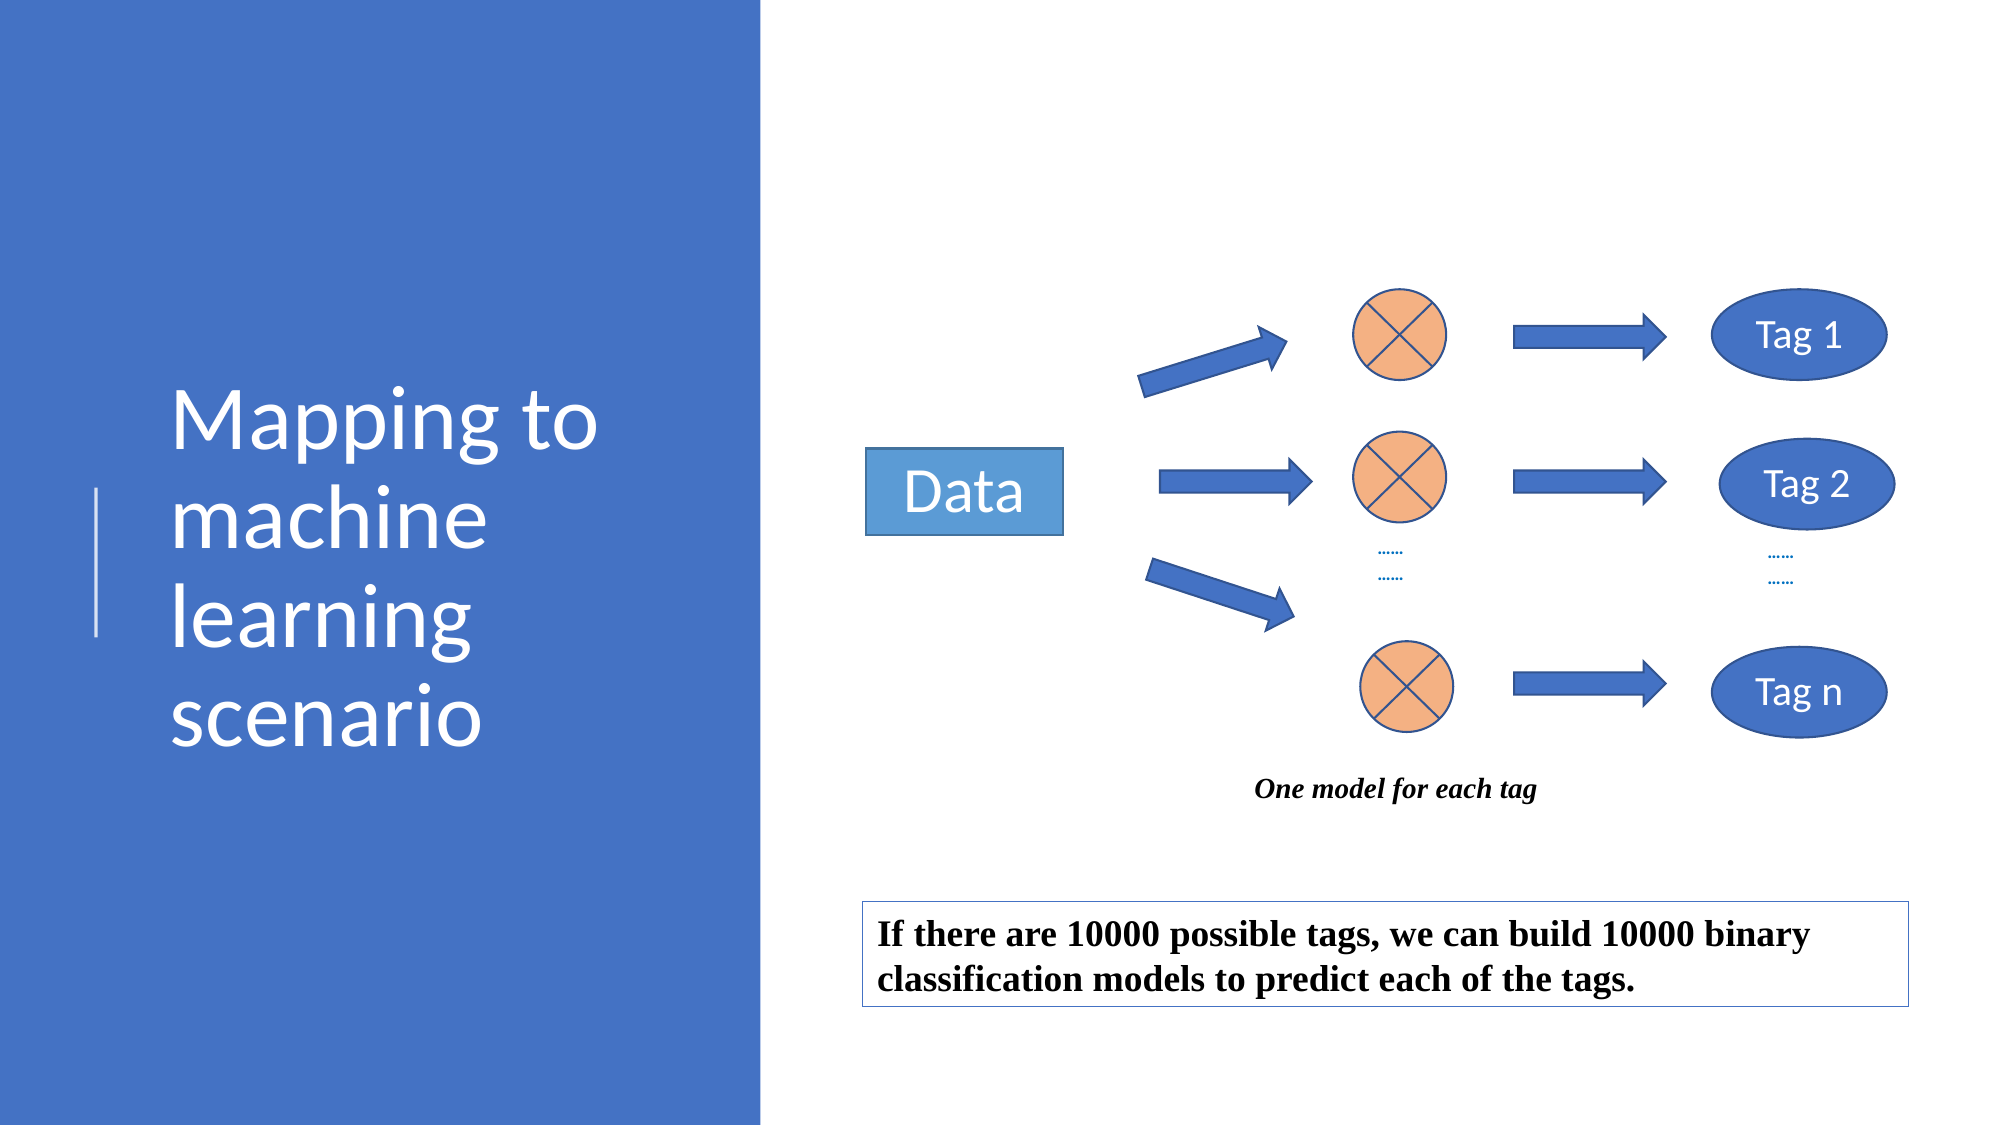

# Mapping to machine learning scenario

Tag 1

Tag 2
Data

      ……
      ……
      ……
      ……

Tag n

One model for each tag
If there are 10000 possible tags, we can build 10000 binary classification models to predict each of the tags.